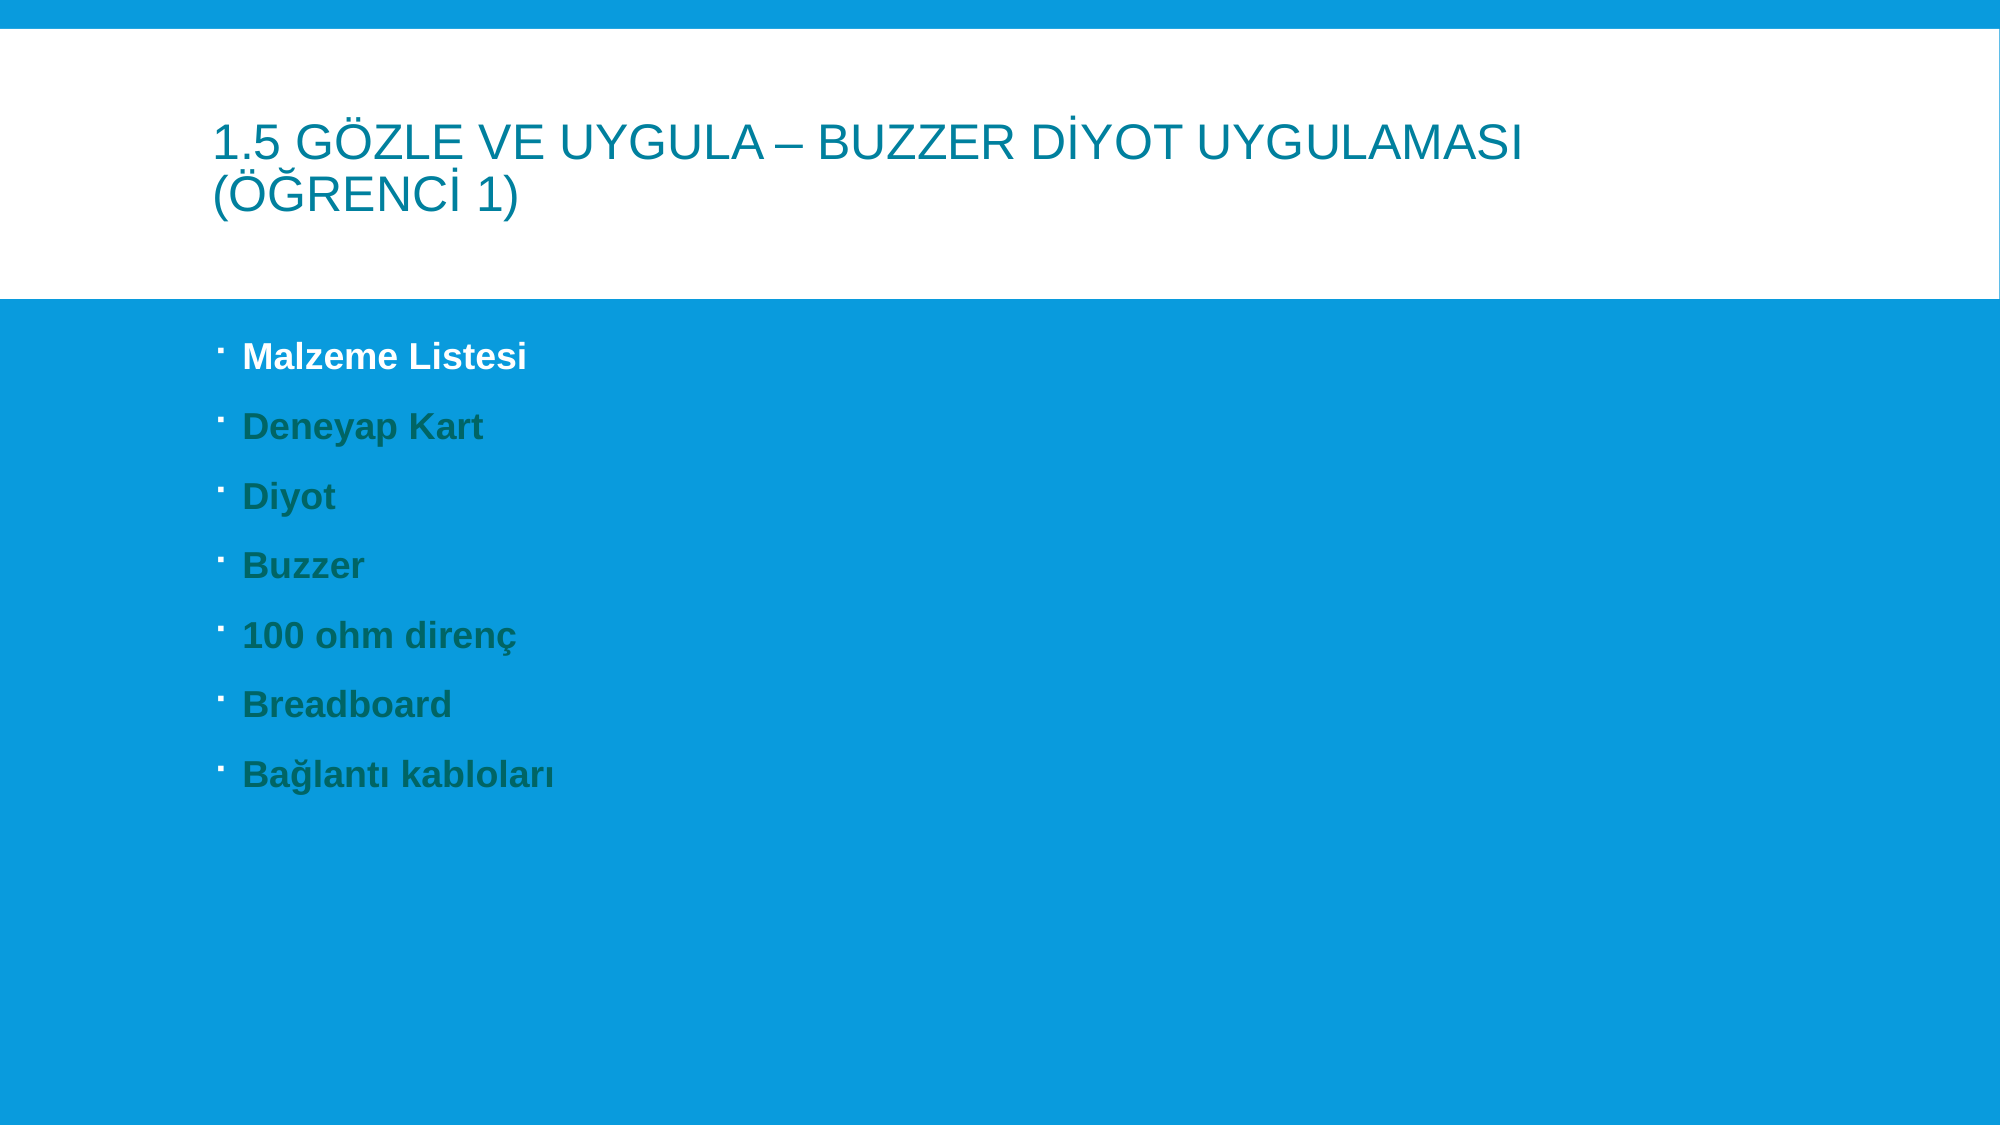

# 1.5 Gözle ve Uygula – Buzzer diyot uygulaması (Öğrenci 1)
Malzeme Listesi
Deneyap Kart
Diyot
Buzzer
100 ohm direnç
Breadboard
Bağlantı kabloları